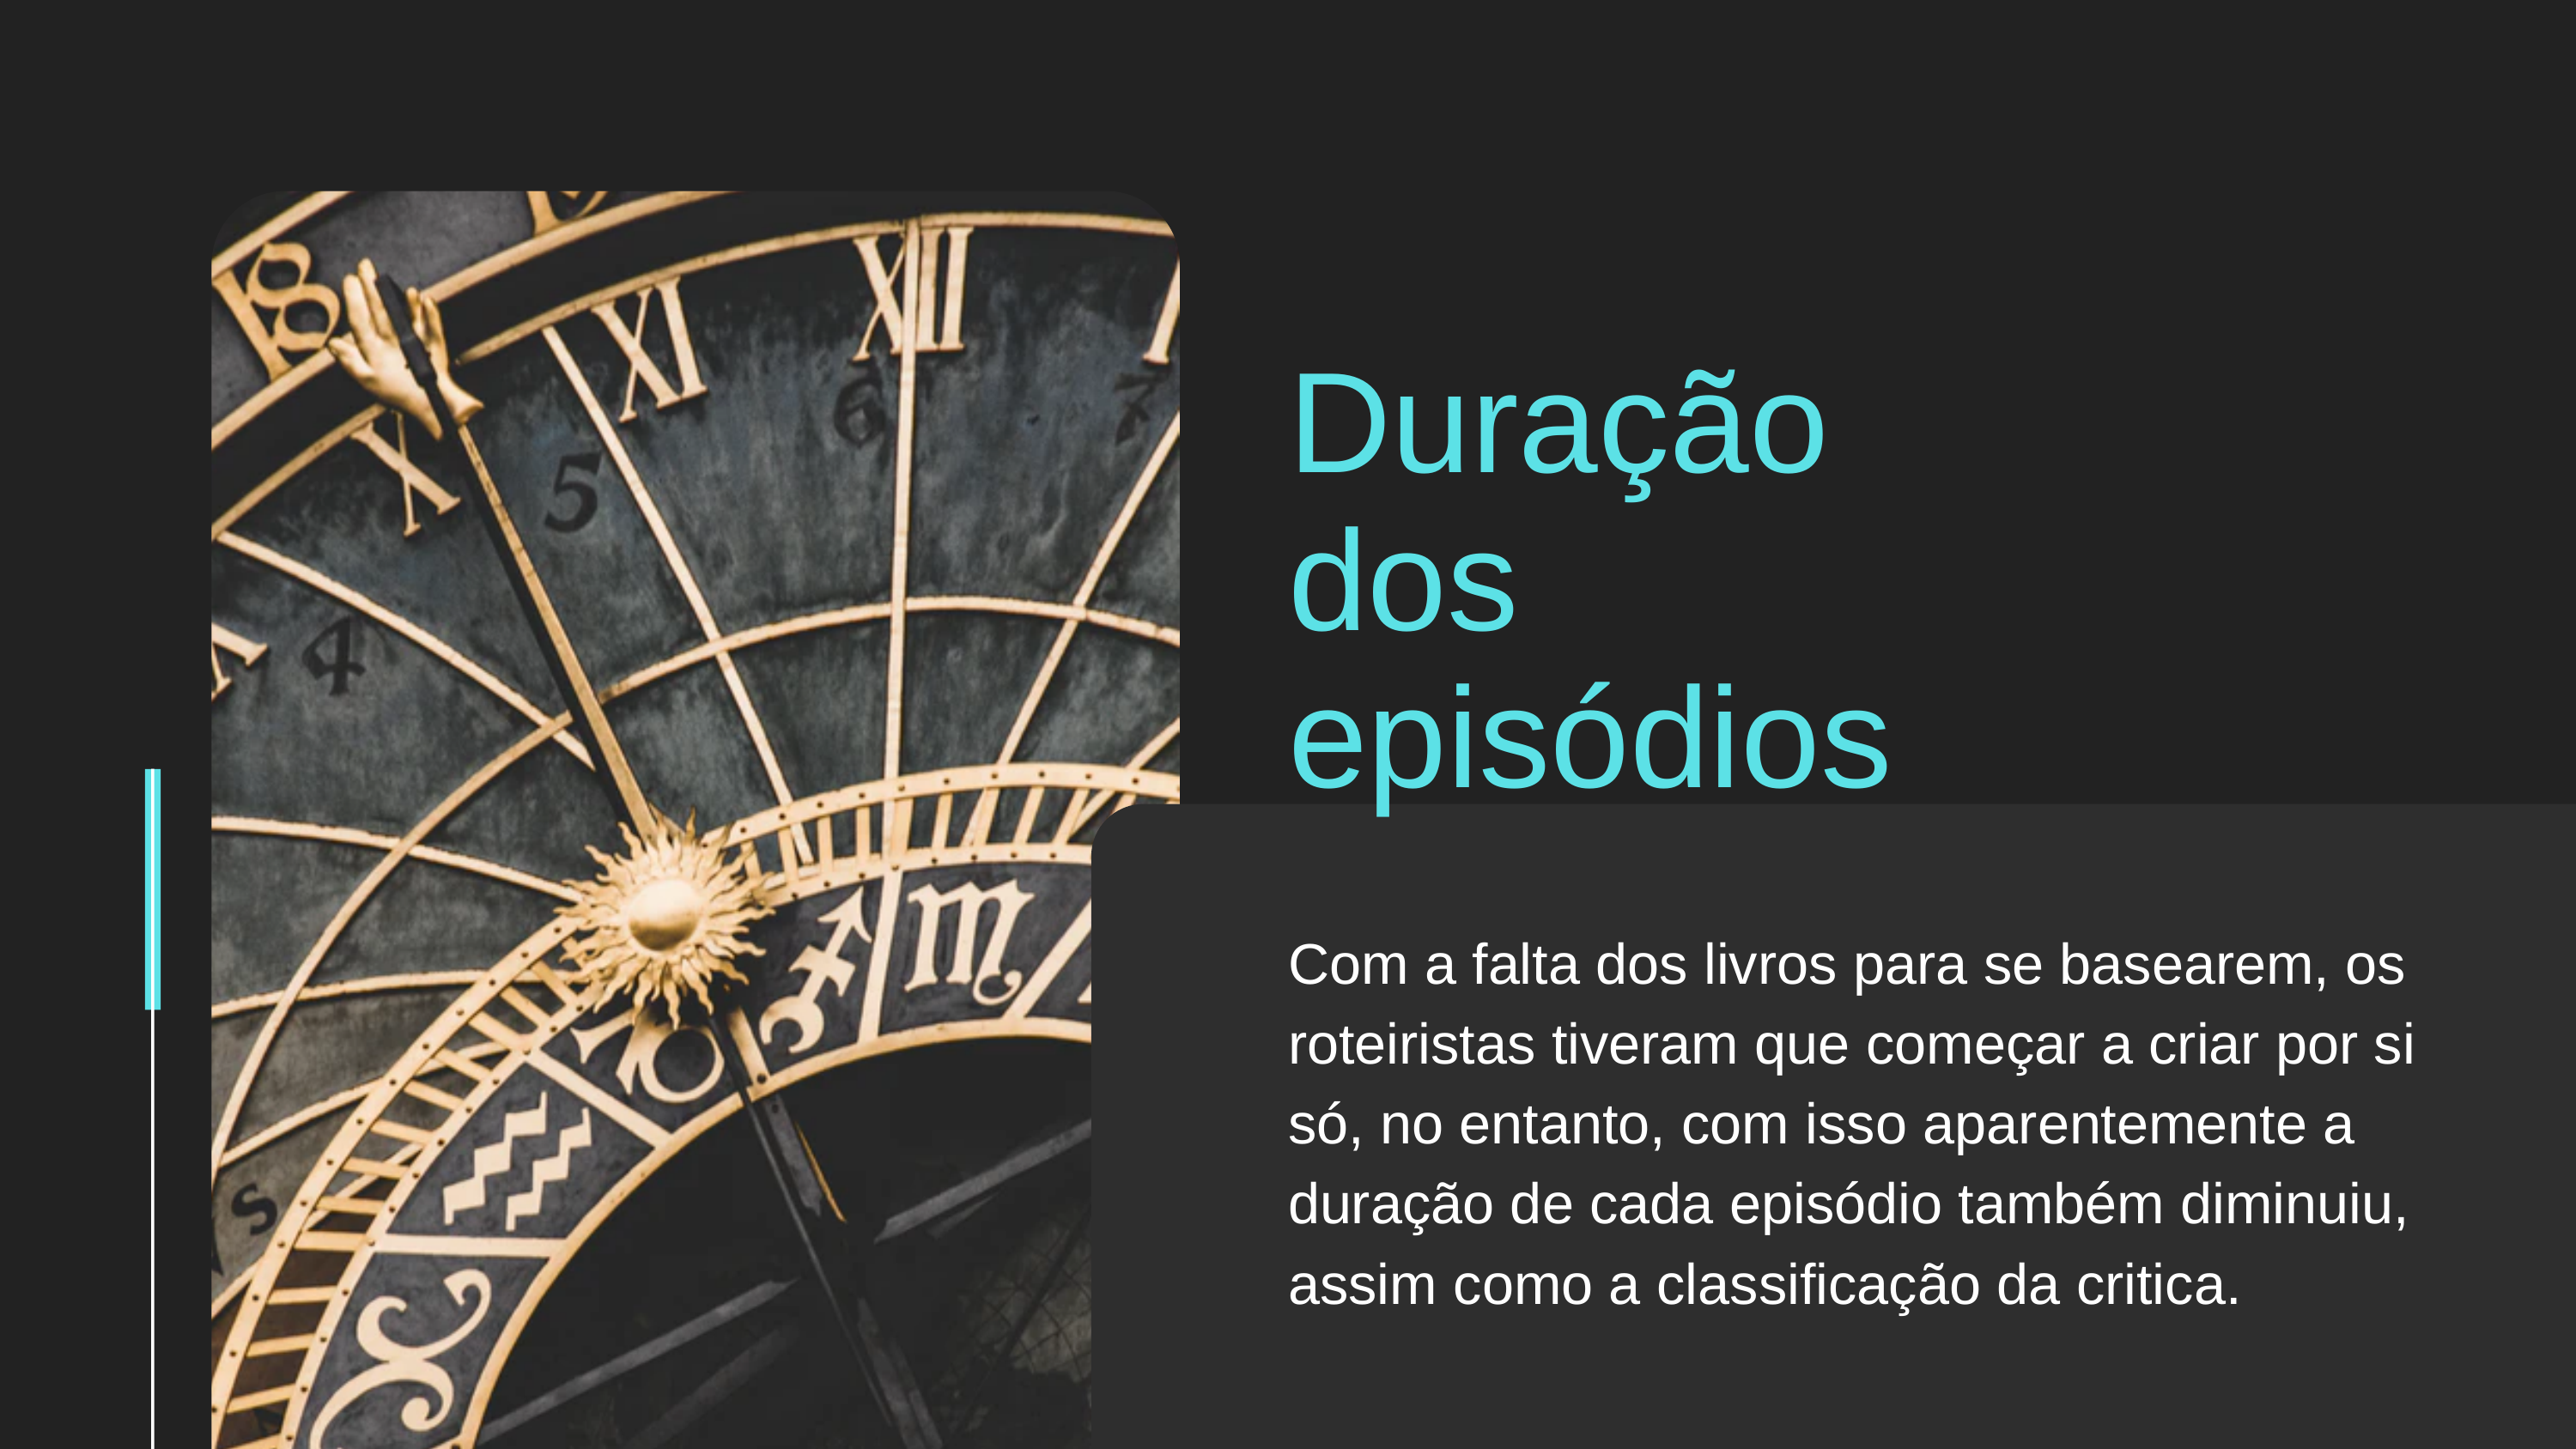

Duração dos episódios

Com a falta dos livros para se basearem, os roteiristas tiveram que começar a criar por si só, no entanto, com isso aparentemente a duração de cada episódio também diminuiu, assim como a classificação da critica.